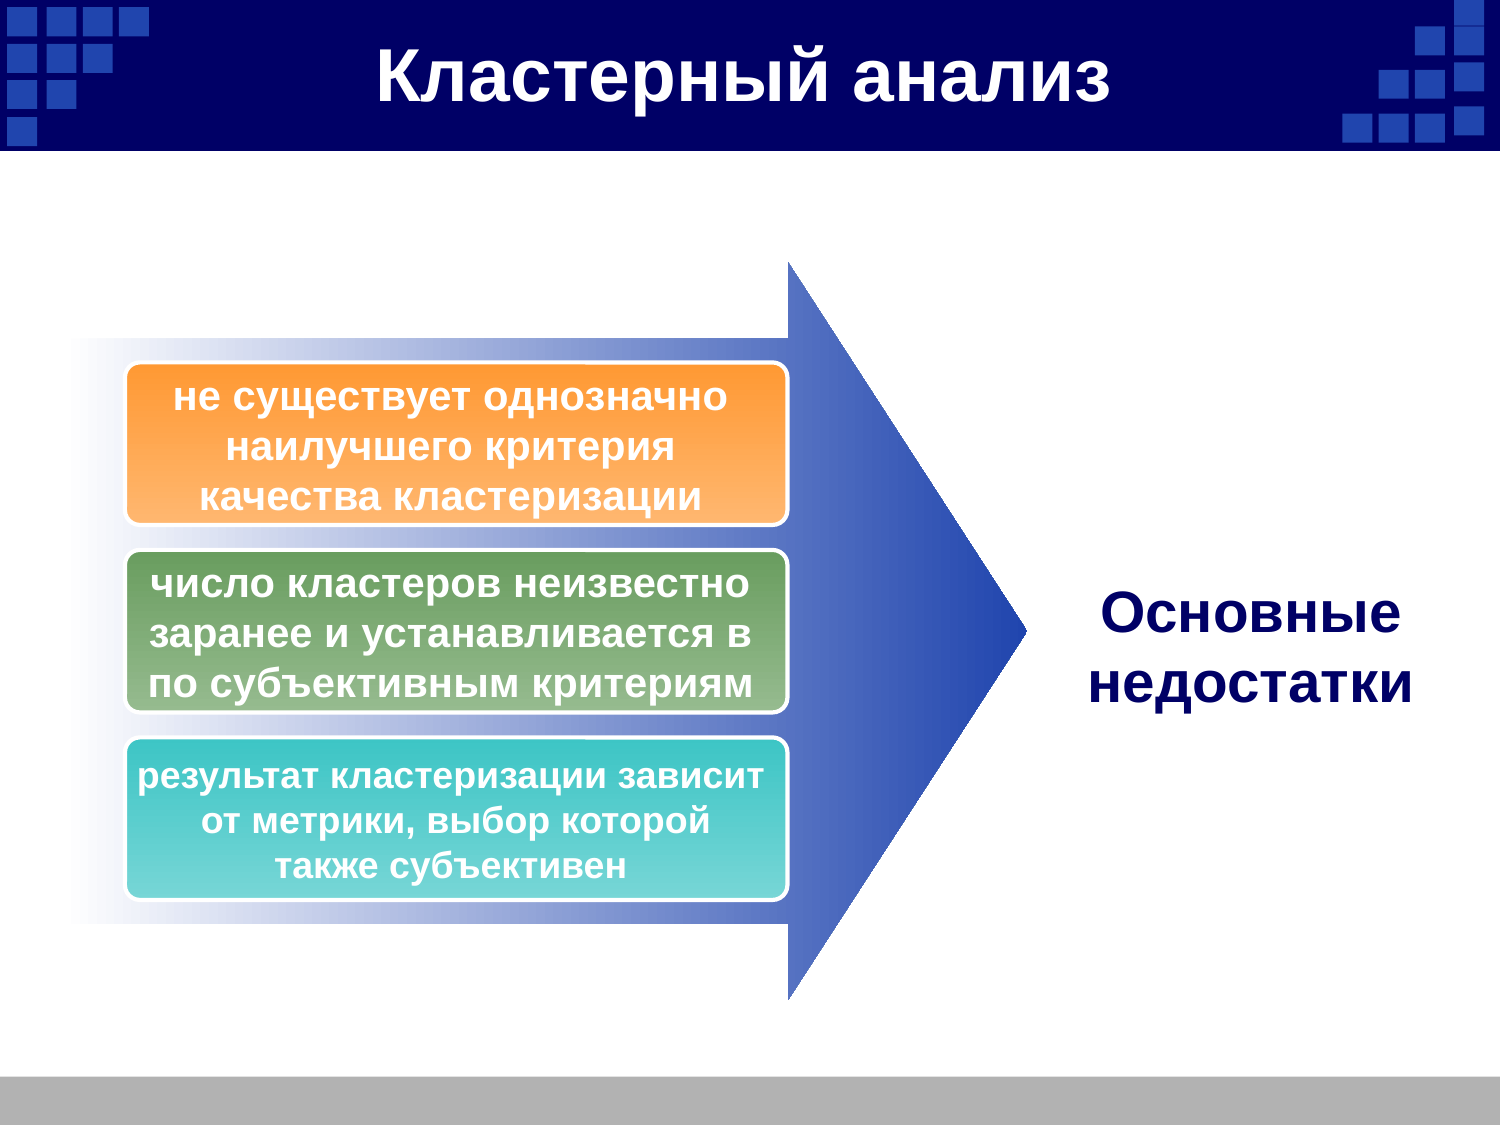

Кластерный анализ

не существует однозначно
наилучшего критерия
качества кластеризации
Основные недостатки
число кластеров неизвестно
заранее и устанавливается в
по субъективным критериям
результат кластеризации зависит
от метрики, выбор которой
также субъективен